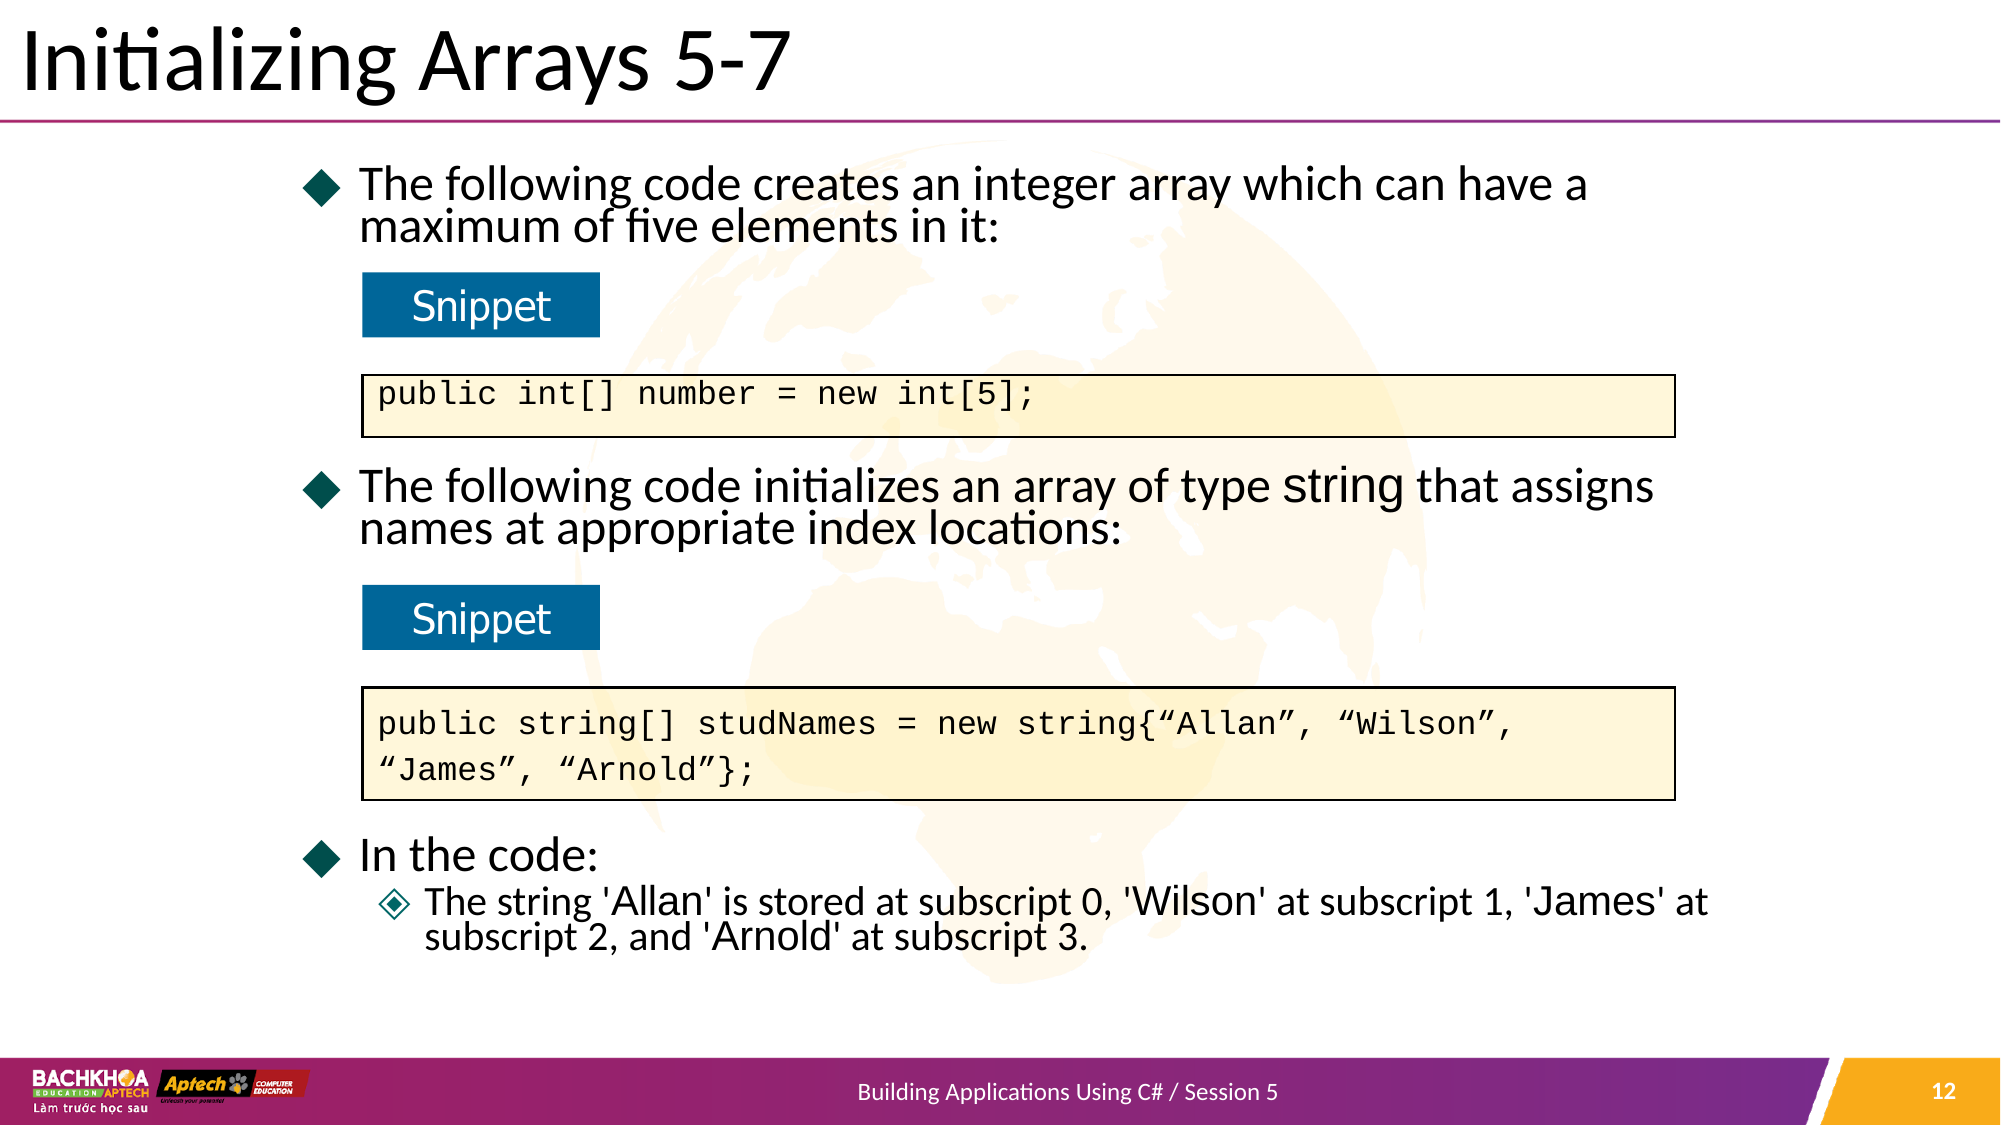

# Initializing Arrays 5-7

The following code creates an integer array which can have a maximum of five elements in it:

The following code initializes an array of type string that assigns names at appropriate index locations:

In the code:
The string 'Allan' is stored at subscript 0, 'Wilson' at subscript 1, 'James' at subscript 2, and 'Arnold' at subscript 3.

Snippet
public int[] number = new int[5];

Snippet
public string[] studNames = new string{“Allan”, “Wilson”, “James”, “Arnold”};

12
Building Applications Using C# / Session 5